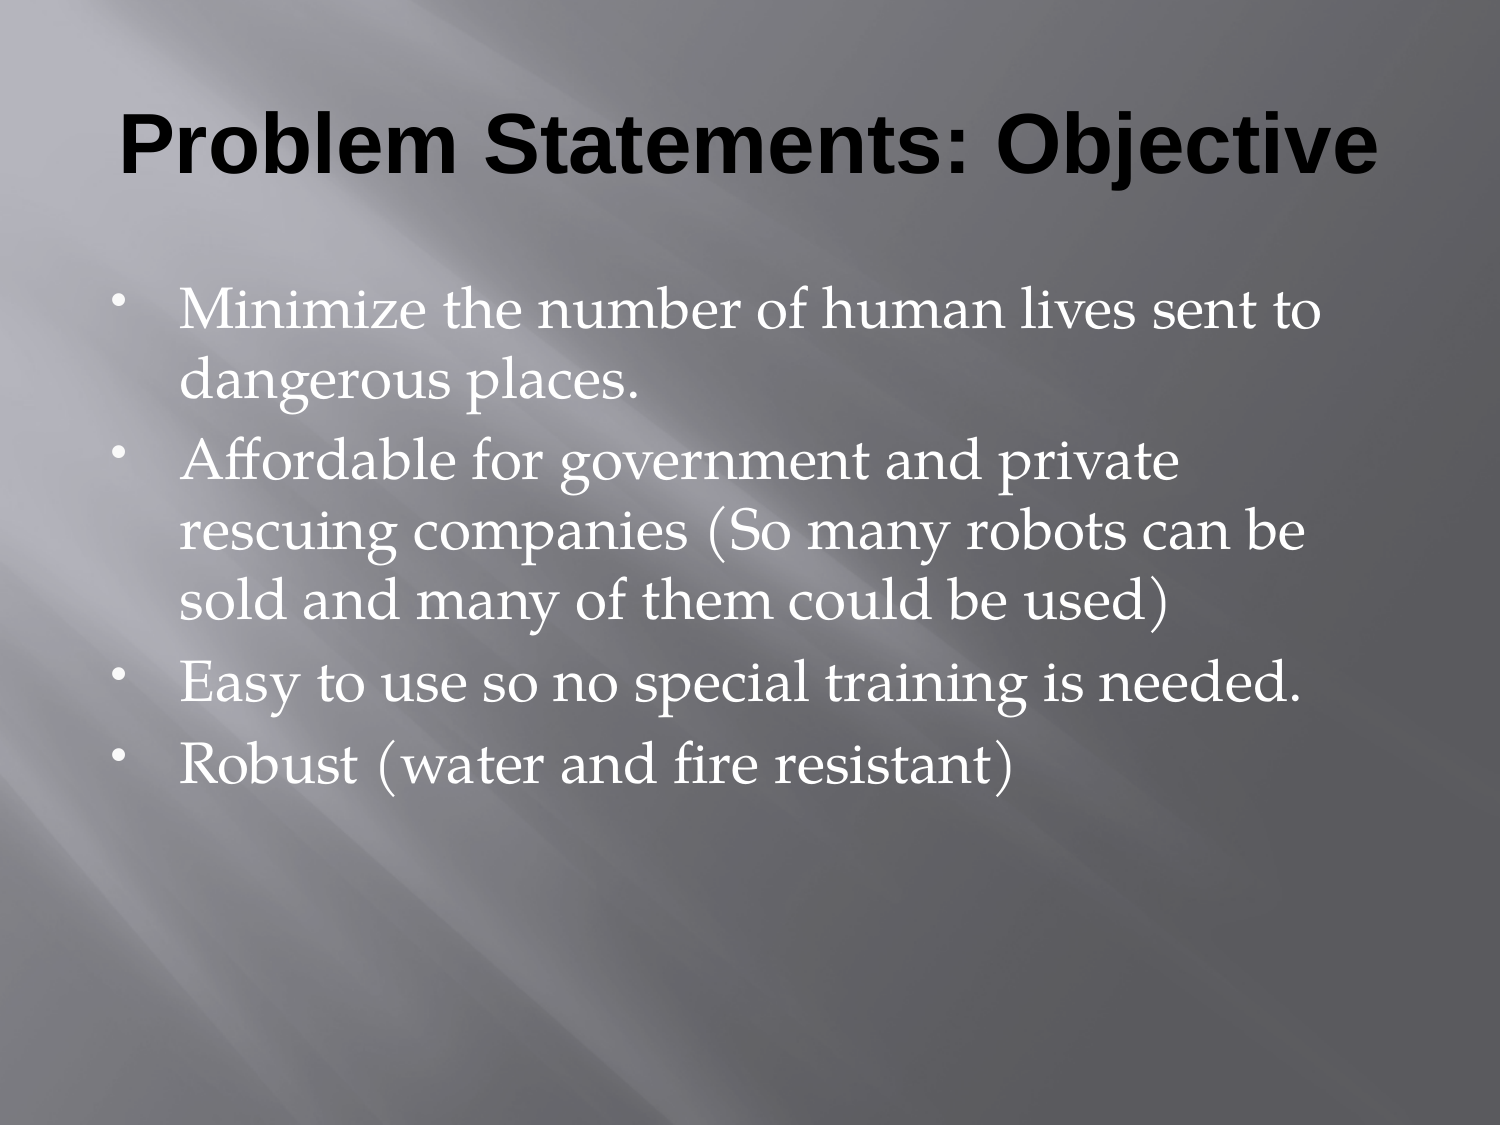

# Problem Statements: Objective
Minimize the number of human lives sent to dangerous places.
Affordable for government and private rescuing companies (So many robots can be sold and many of them could be used)
Easy to use so no special training is needed.
Robust (water and fire resistant)